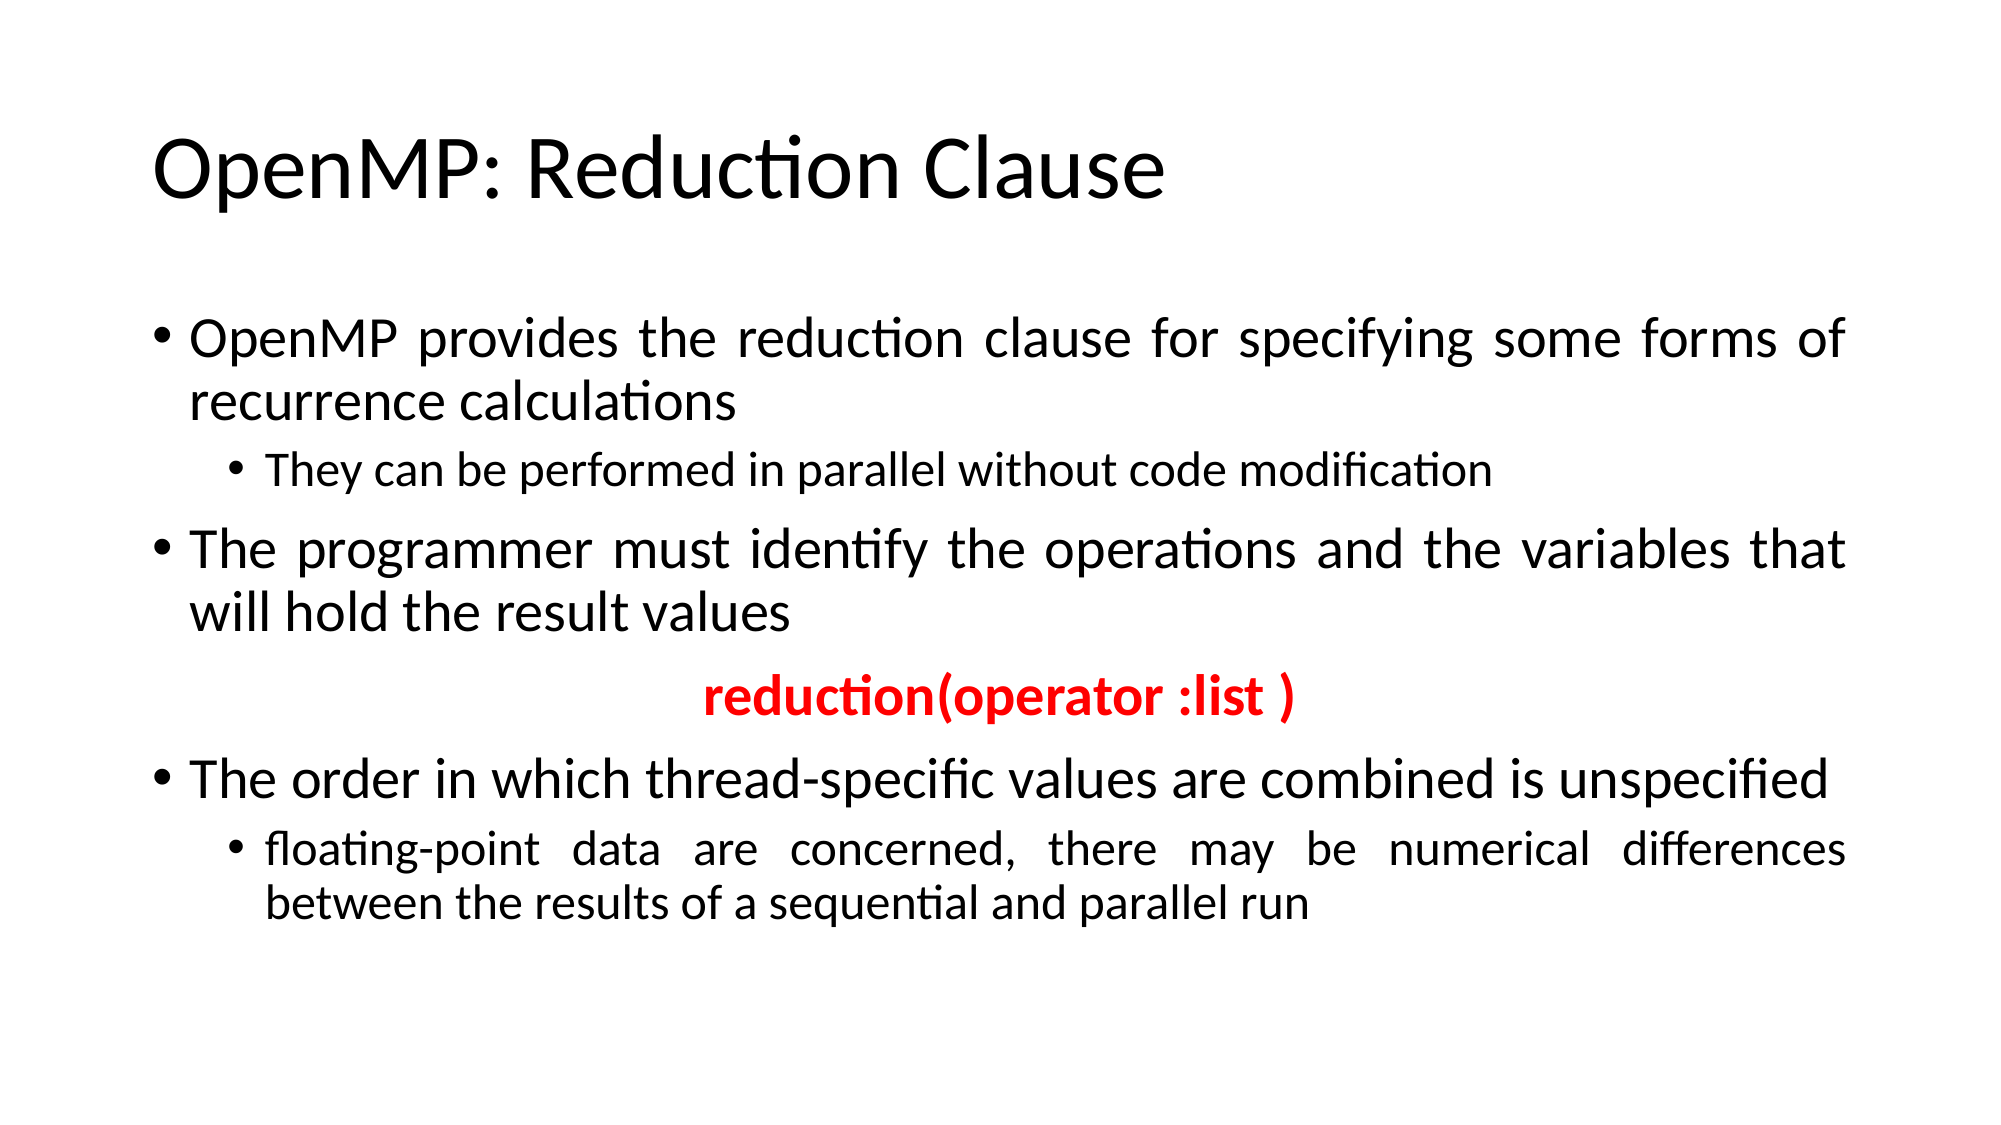

# OpenMP: Reduction Clause
OpenMP provides the reduction clause for specifying some forms of recurrence calculations
They can be performed in parallel without code modification
The programmer must identify the operations and the variables that will hold the result values
reduction(operator :list )
The order in which thread-specific values are combined is unspecified
floating-point data are concerned, there may be numerical differences between the results of a sequential and parallel run